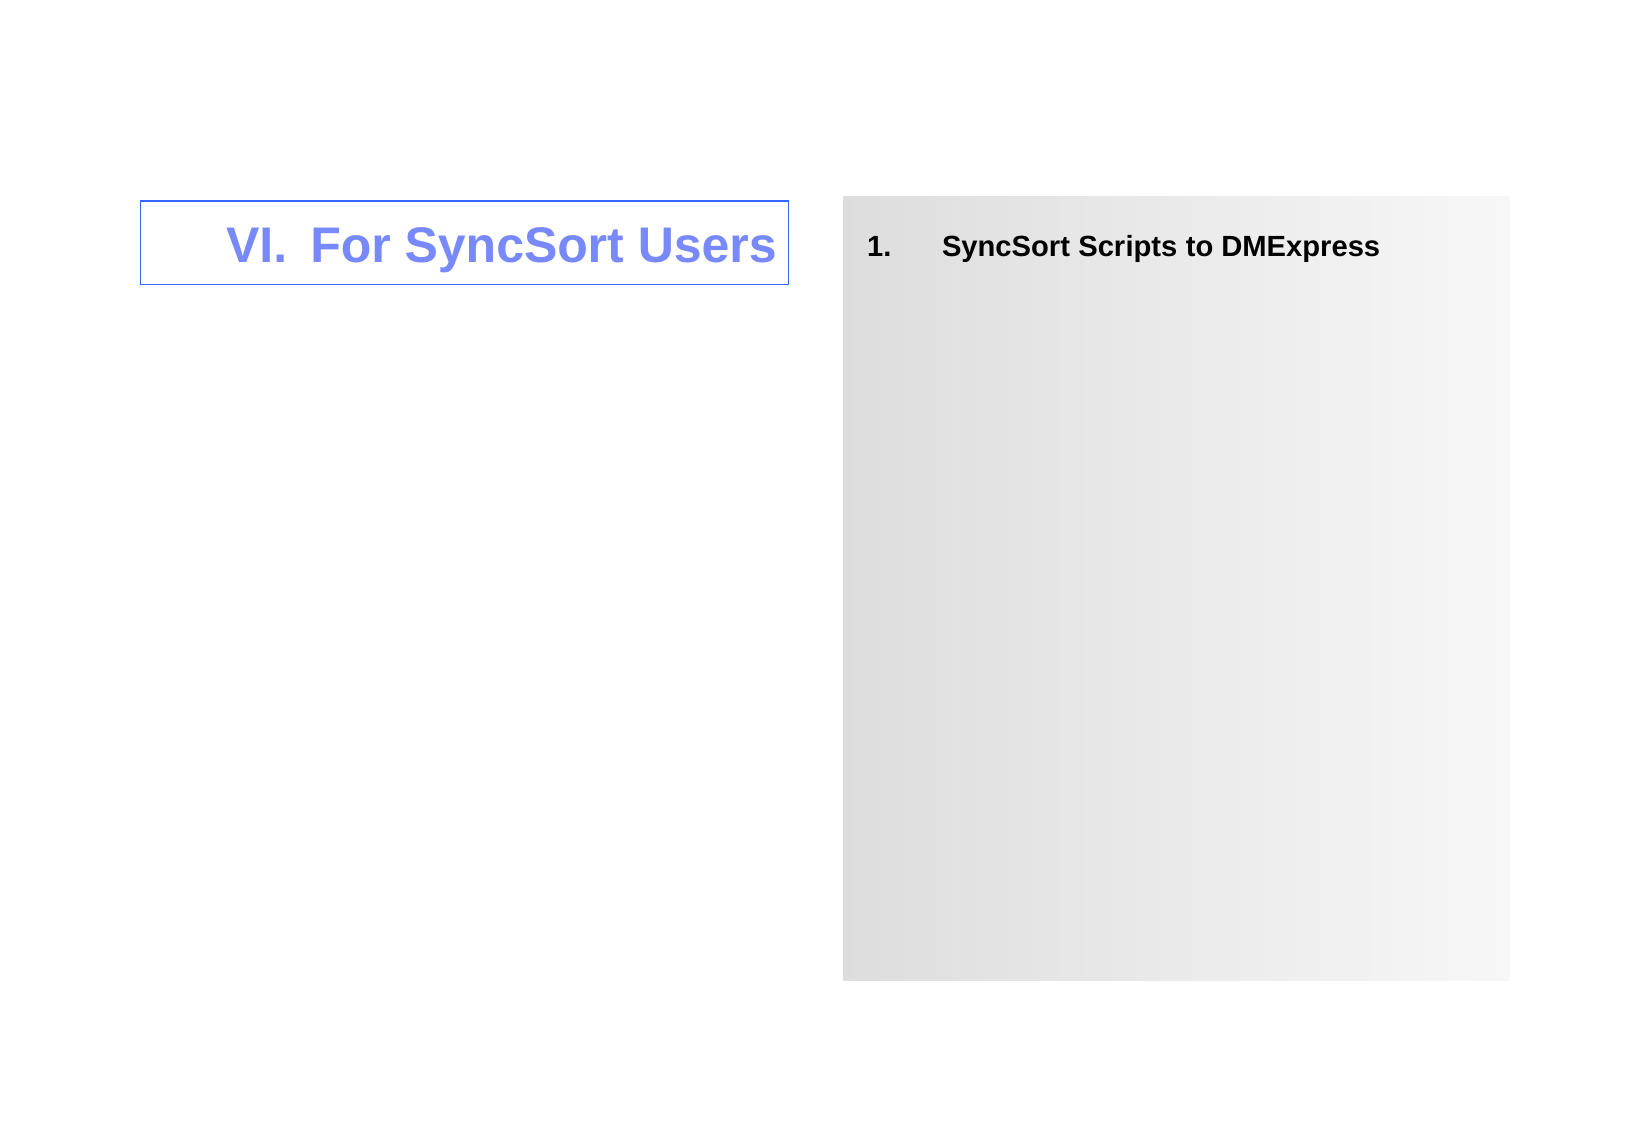

SyncSort Scripts to DMExpress

For SyncSort Users